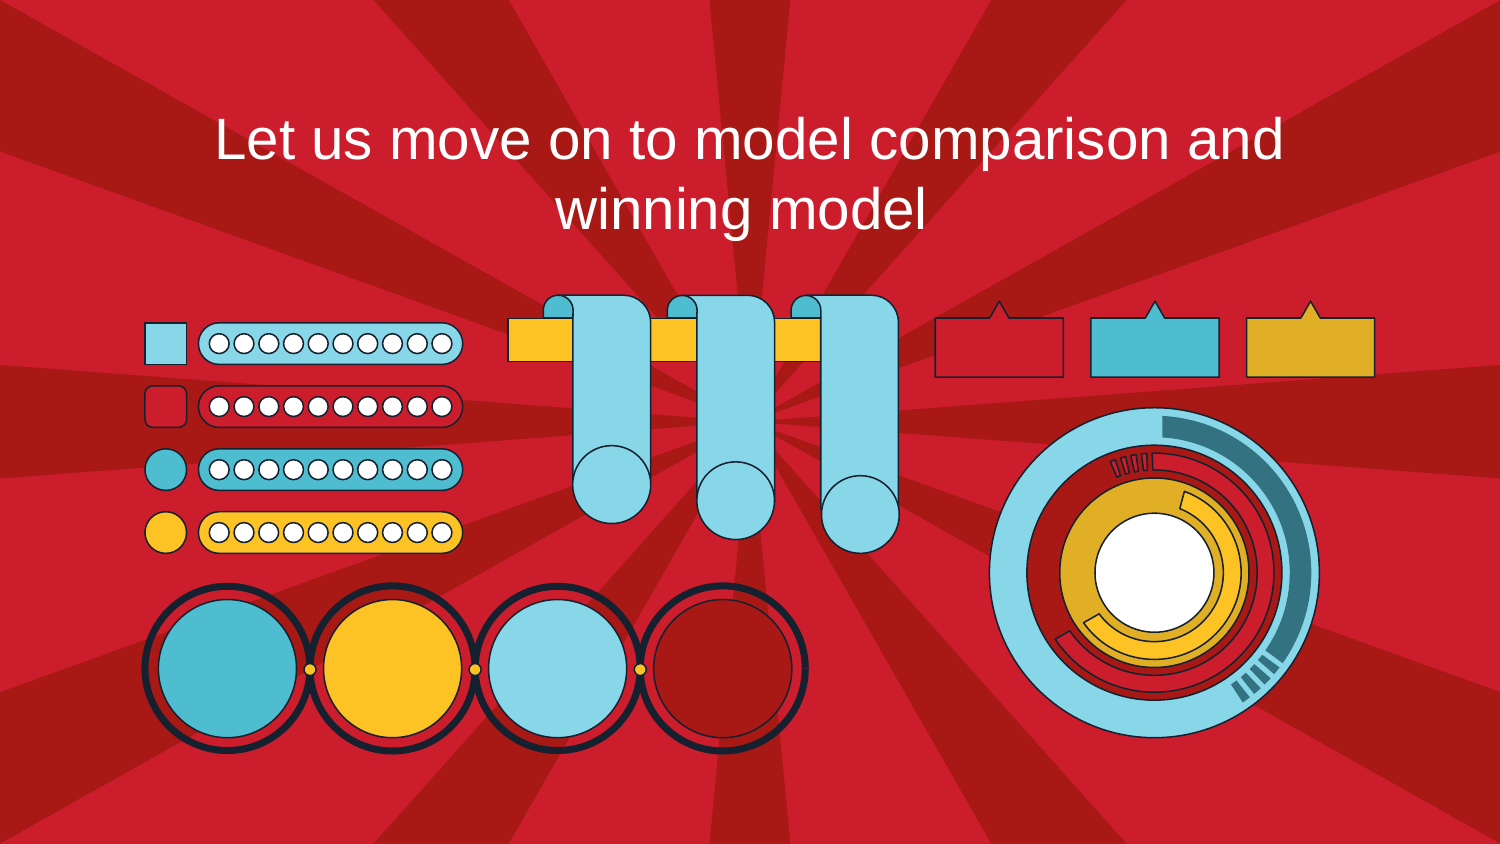

# Let us move on to model comparison and winning model